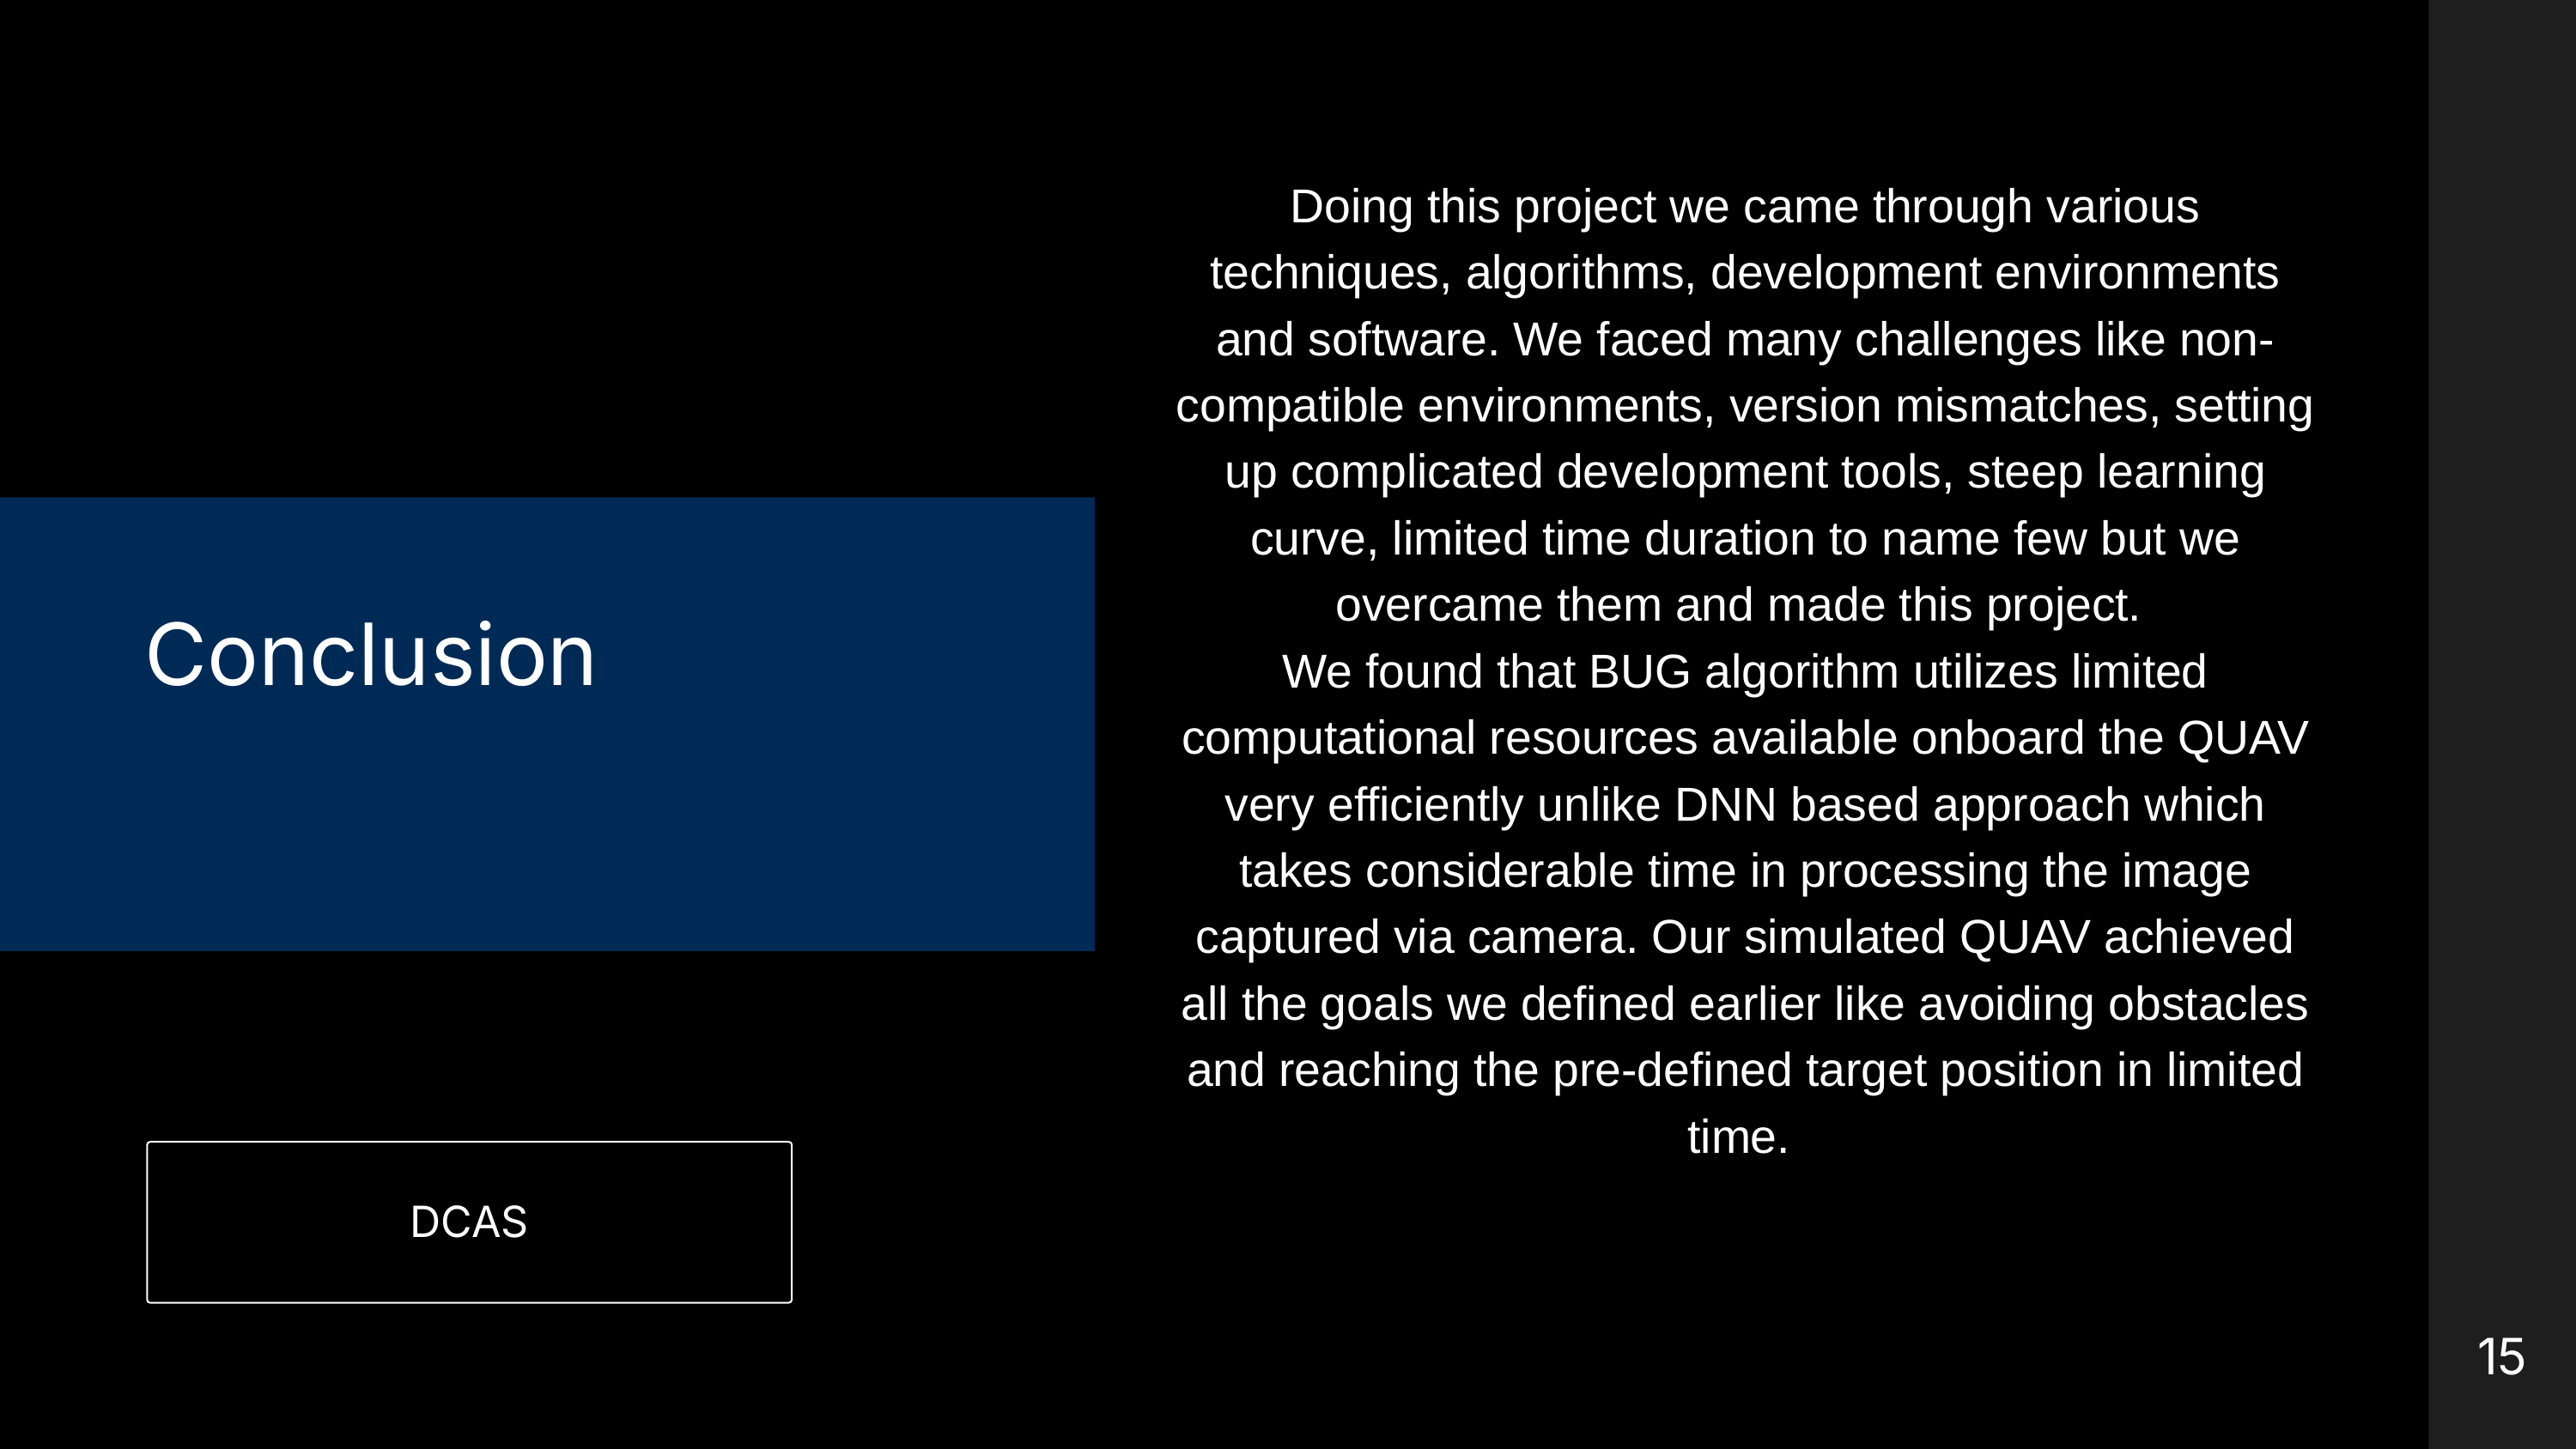

15
Doing this project we came through various techniques, algorithms, development environments and software. We faced many challenges like non-compatible environments, version mismatches, setting up complicated development tools, steep learning curve, limited time duration to name few but we overcame them and made this project.
We found that BUG algorithm utilizes limited computational resources available onboard the QUAV very efficiently unlike DNN based approach which takes considerable time in processing the image captured via camera. Our simulated QUAV achieved all the goals we defined earlier like avoiding obstacles and reaching the pre-defined target position in limited time.

Conclusion

DCAS